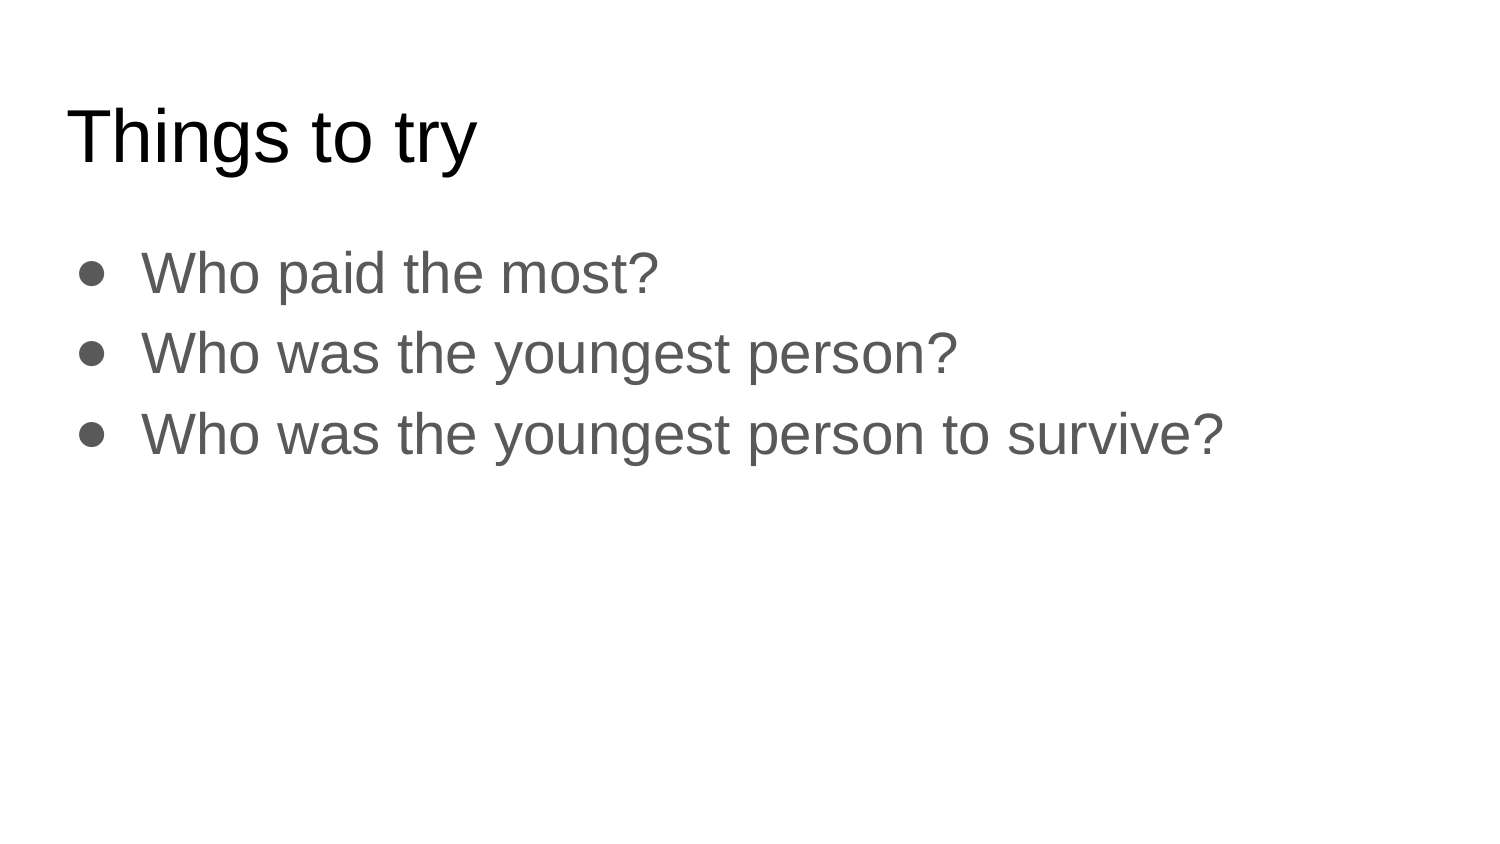

# Things to try

Who paid the most?
Who was the youngest person?
Who was the youngest person to survive?